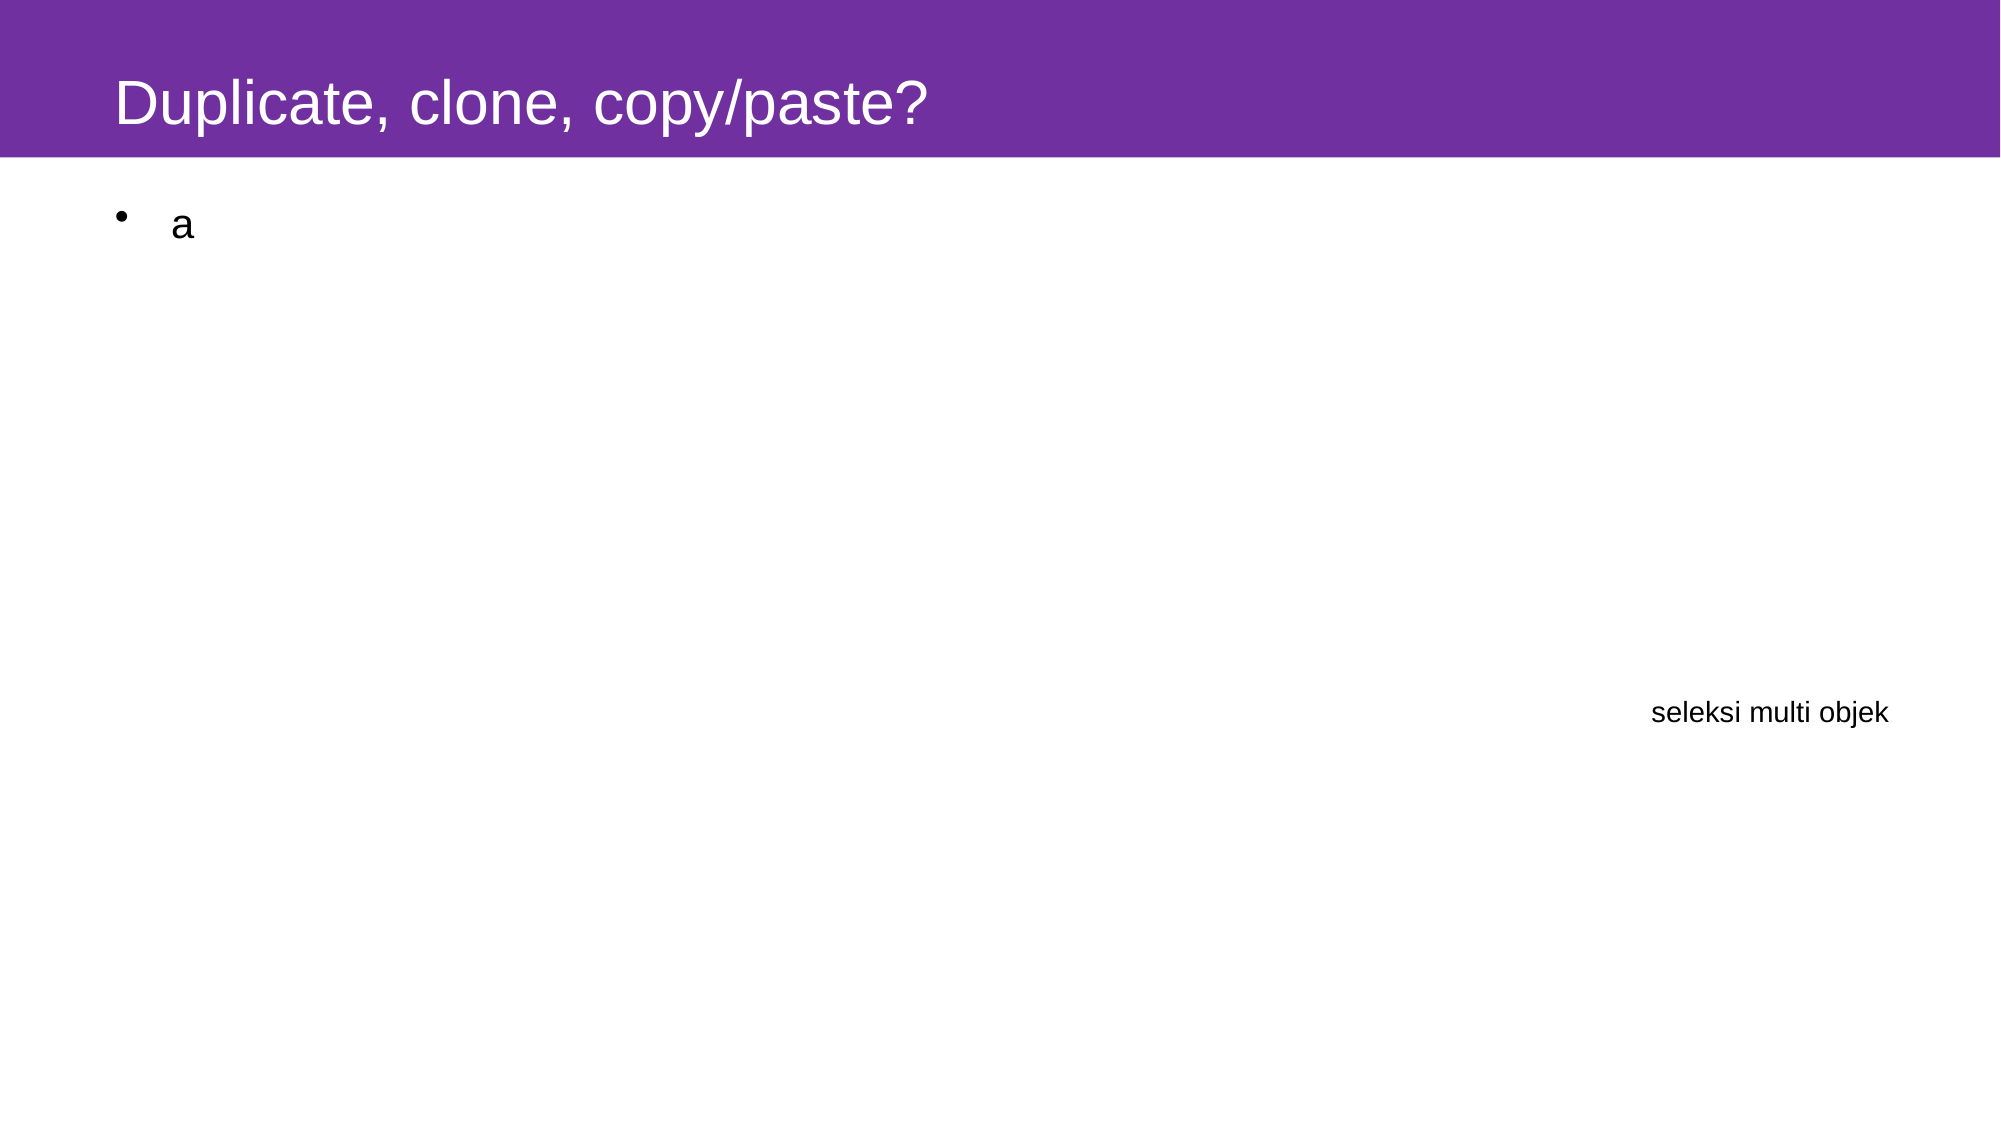

# Duplicate, clone, copy/paste?
a
seleksi multi objek